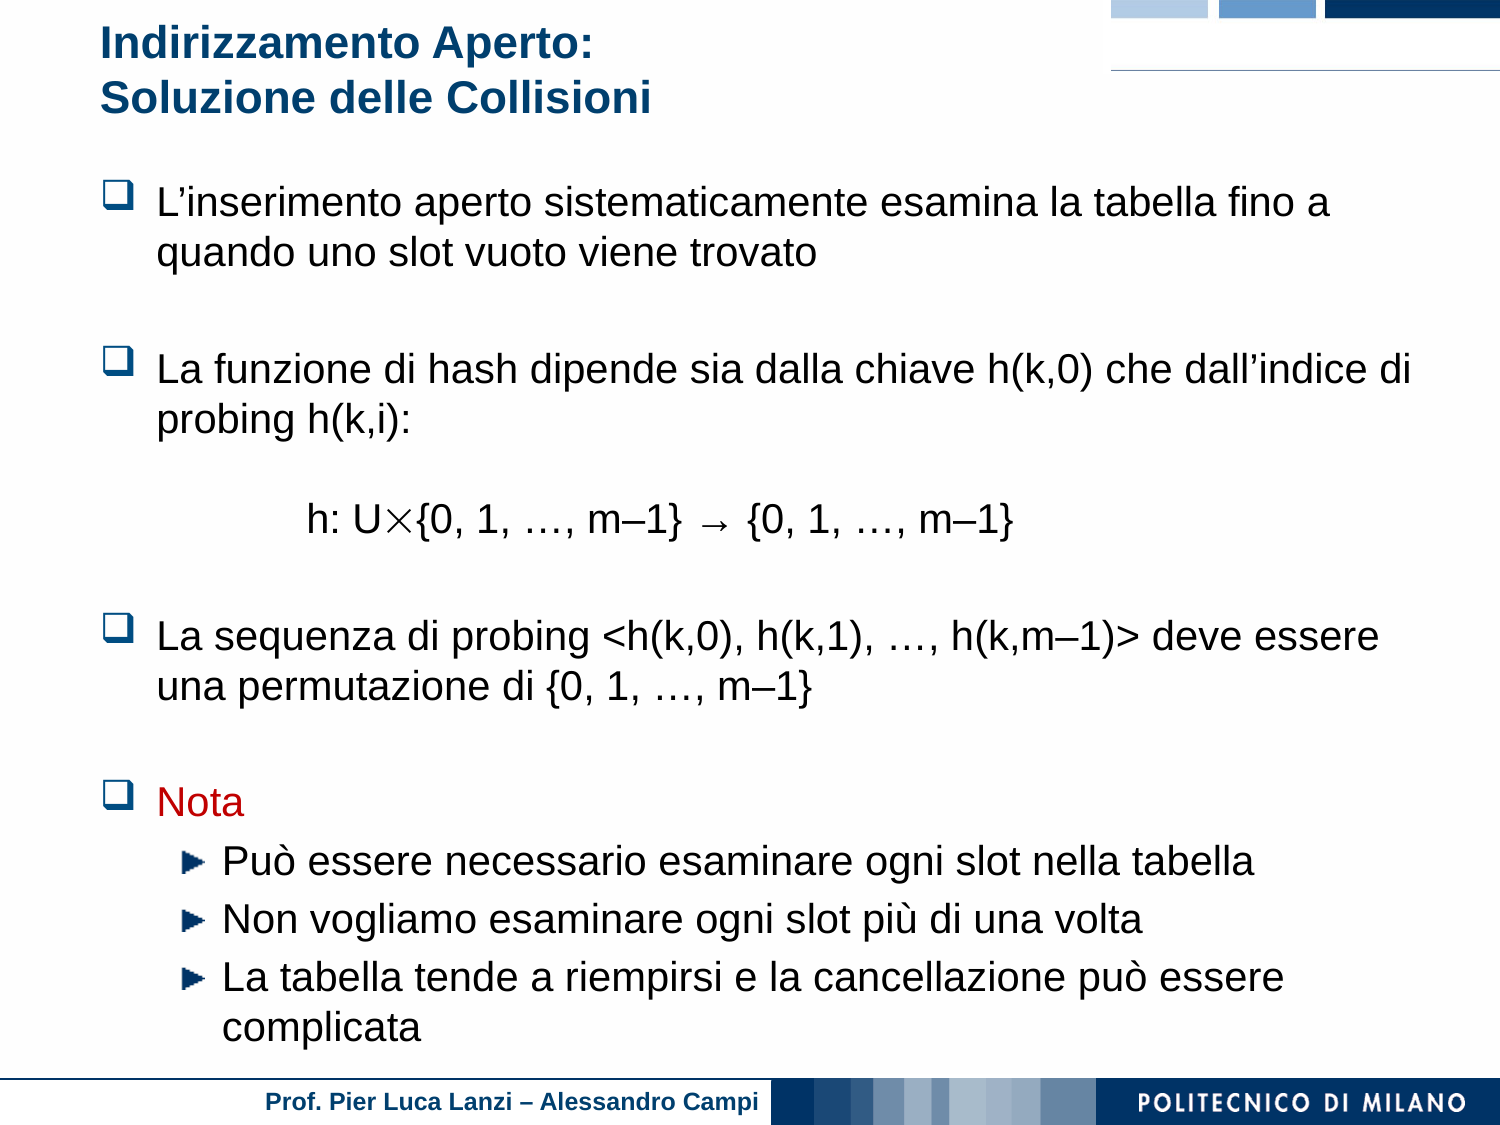

# Indirizzamento Aperto: Soluzione delle Collisioni
L’inserimento aperto sistematicamente esamina la tabella fino a quando uno slot vuoto viene trovato

La funzione di hash dipende sia dalla chiave h(k,0) che dall’indice di probing h(k,i):
	h: U×{0, 1, …, m–1} → {0, 1, …, m–1}

La sequenza di probing <h(k,0), h(k,1), …, h(k,m–1)> deve essere una permutazione di {0, 1, …, m–1}

Nota
Può essere necessario esaminare ogni slot nella tabella
Non vogliamo esaminare ogni slot più di una volta
La tabella tende a riempirsi e la cancellazione può essere complicata